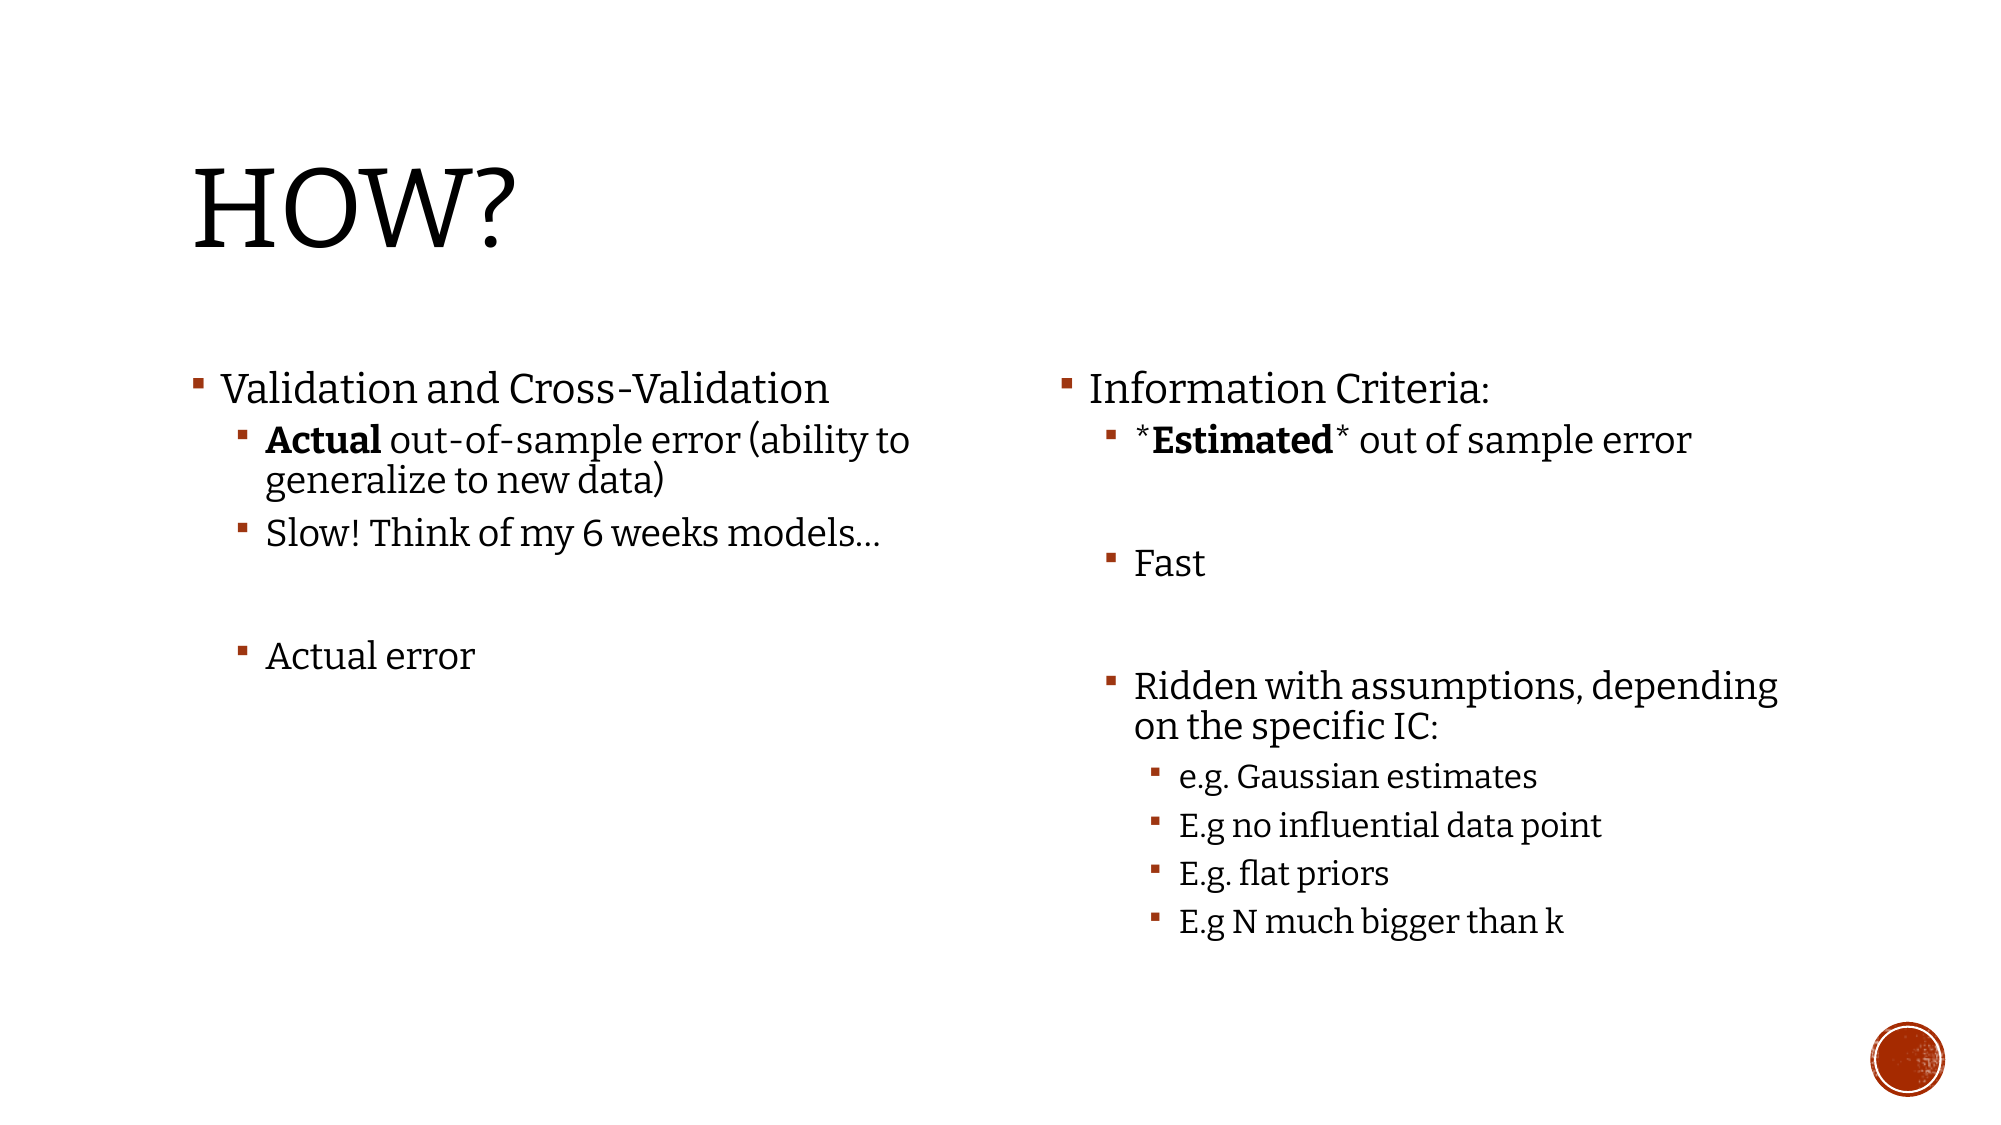

# How?
Validation and Cross-Validation
Actual out-of-sample error (ability to generalize to new data)
Slow! Think of my 6 weeks models…

Actual error

Information Criteria:
*Estimated* out of sample error

Fast

Ridden with assumptions, depending on the specific IC:
e.g. Gaussian estimates
E.g no influential data point
E.g. flat priors
E.g N much bigger than k